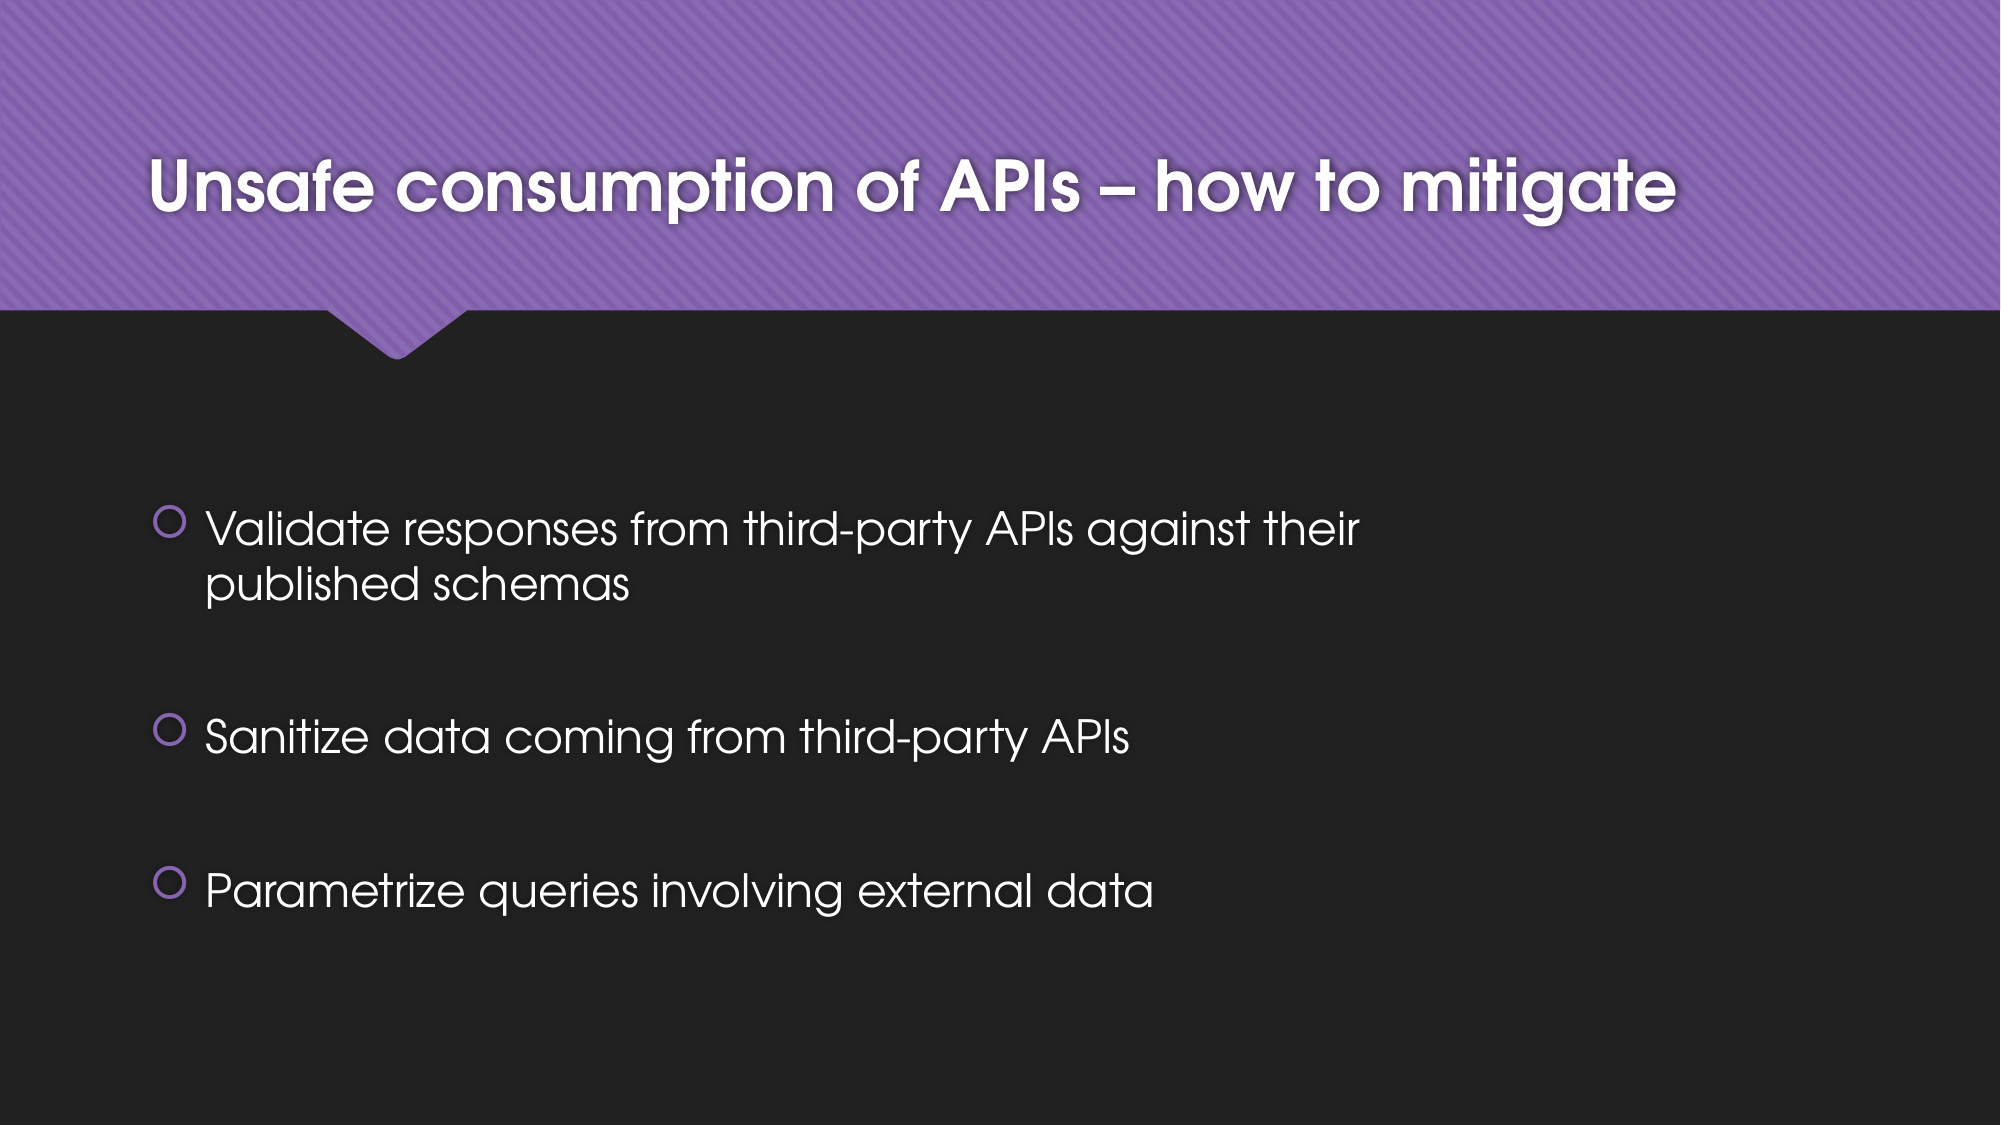

# Unsafe consumption of APIs – how to mitigate
Validate responses from third-party APIs against their published schemas

Sanitize data coming from third-party APIs

Parametrize queries involving external data